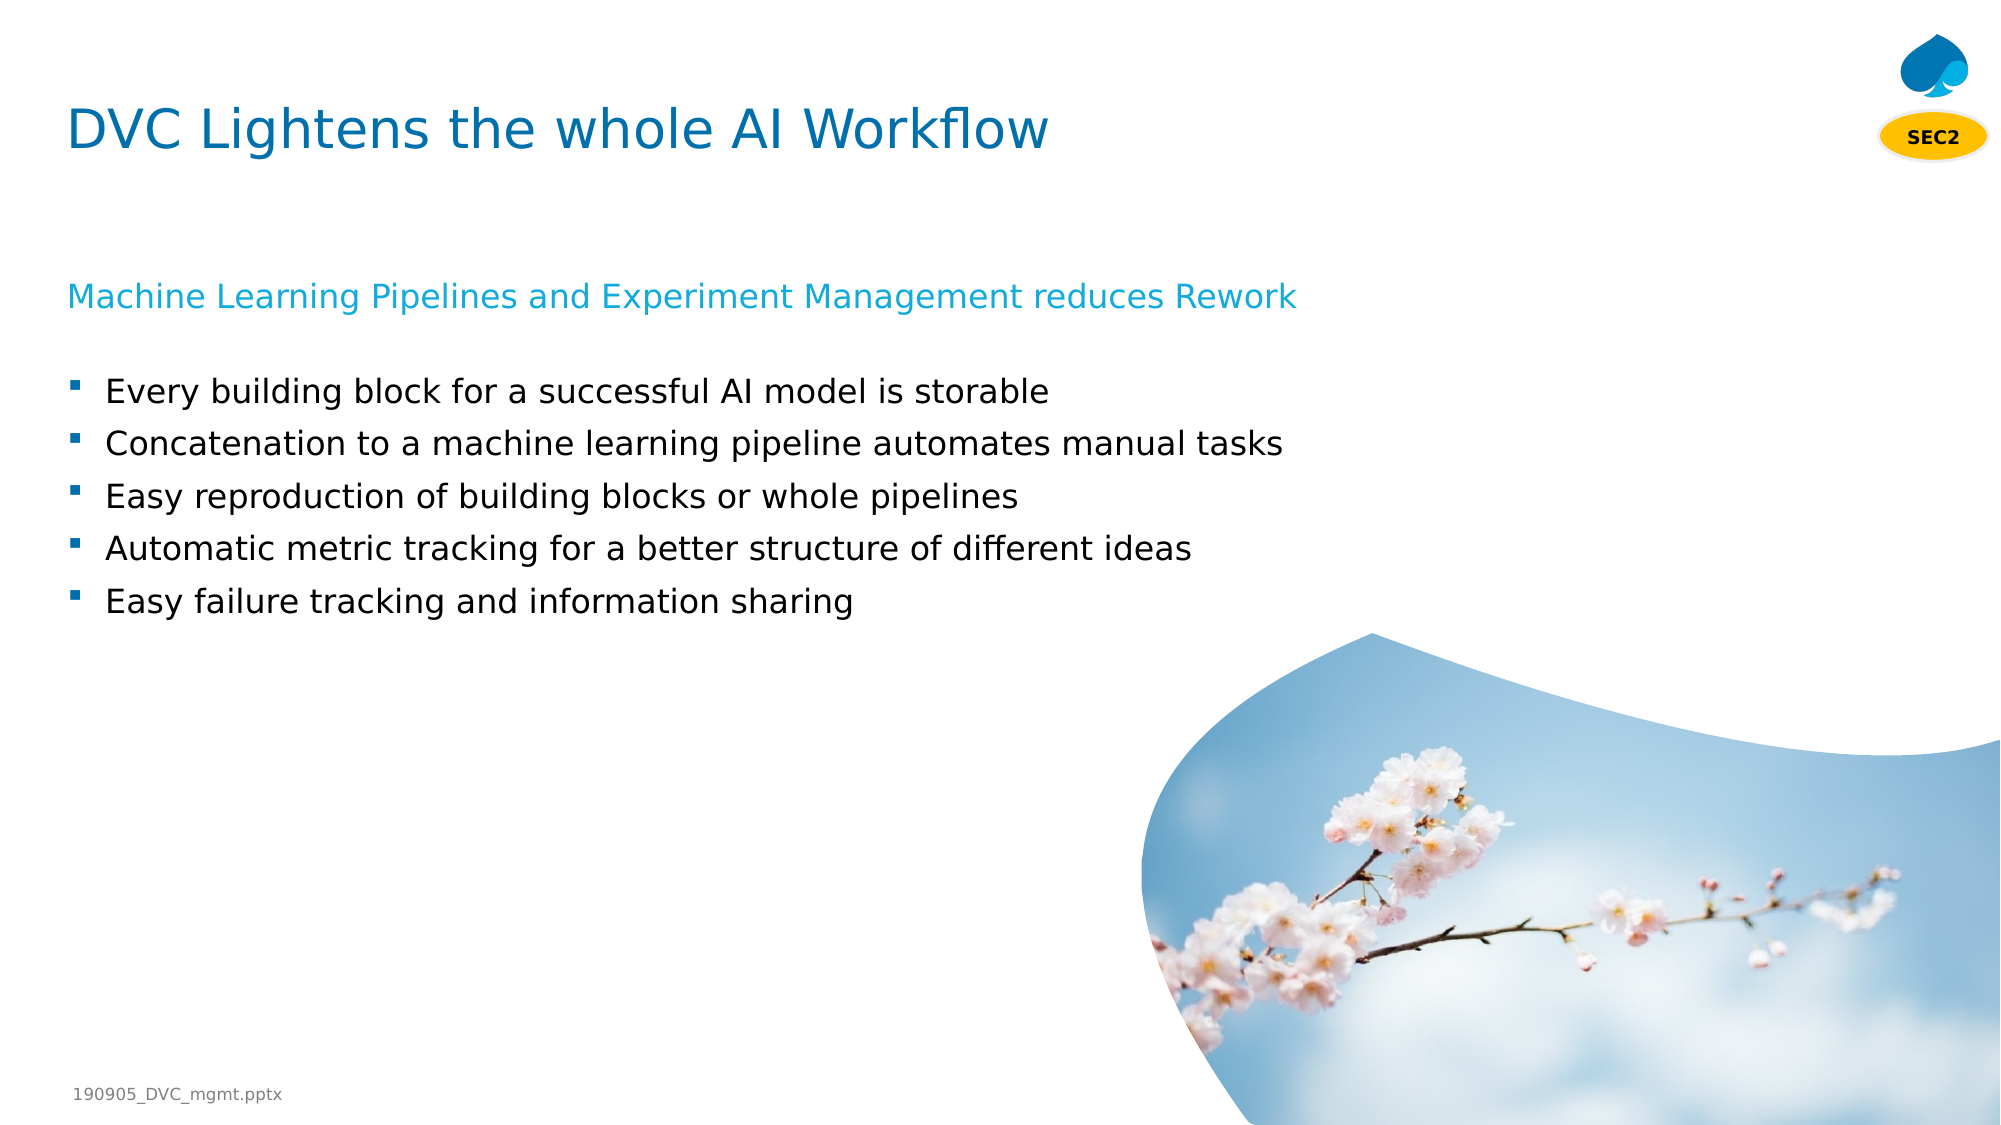

# DVC Lightens the whole AI Workflow
SEC2
Machine Learning Pipelines and Experiment Management reduces Rework

Every building block for a successful AI model is storable
Concatenation to a machine learning pipeline automates manual tasks
Easy reproduction of building blocks or whole pipelines
Automatic metric tracking for a better structure of different ideas
Easy failure tracking and information sharing

© 2019 Capgemini. All rights reserved.
8